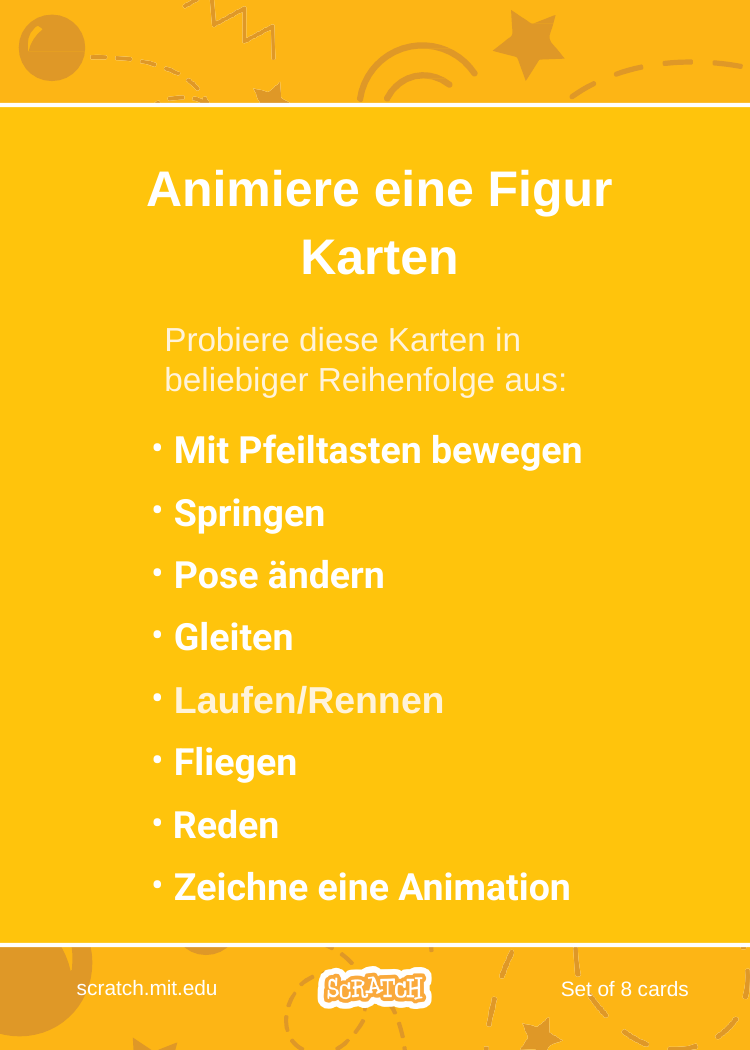

# Animiere eine Figur Karten

Probiere diese Karten in beliebiger Reihenfolge aus:

Mit Pfeiltasten bewegen
Springen
Pose ändern
Gleiten
Laufen/Rennen
Fliegen
Reden
Zeichne eine Animation

scratch.mit.edu
Set of 8 cards